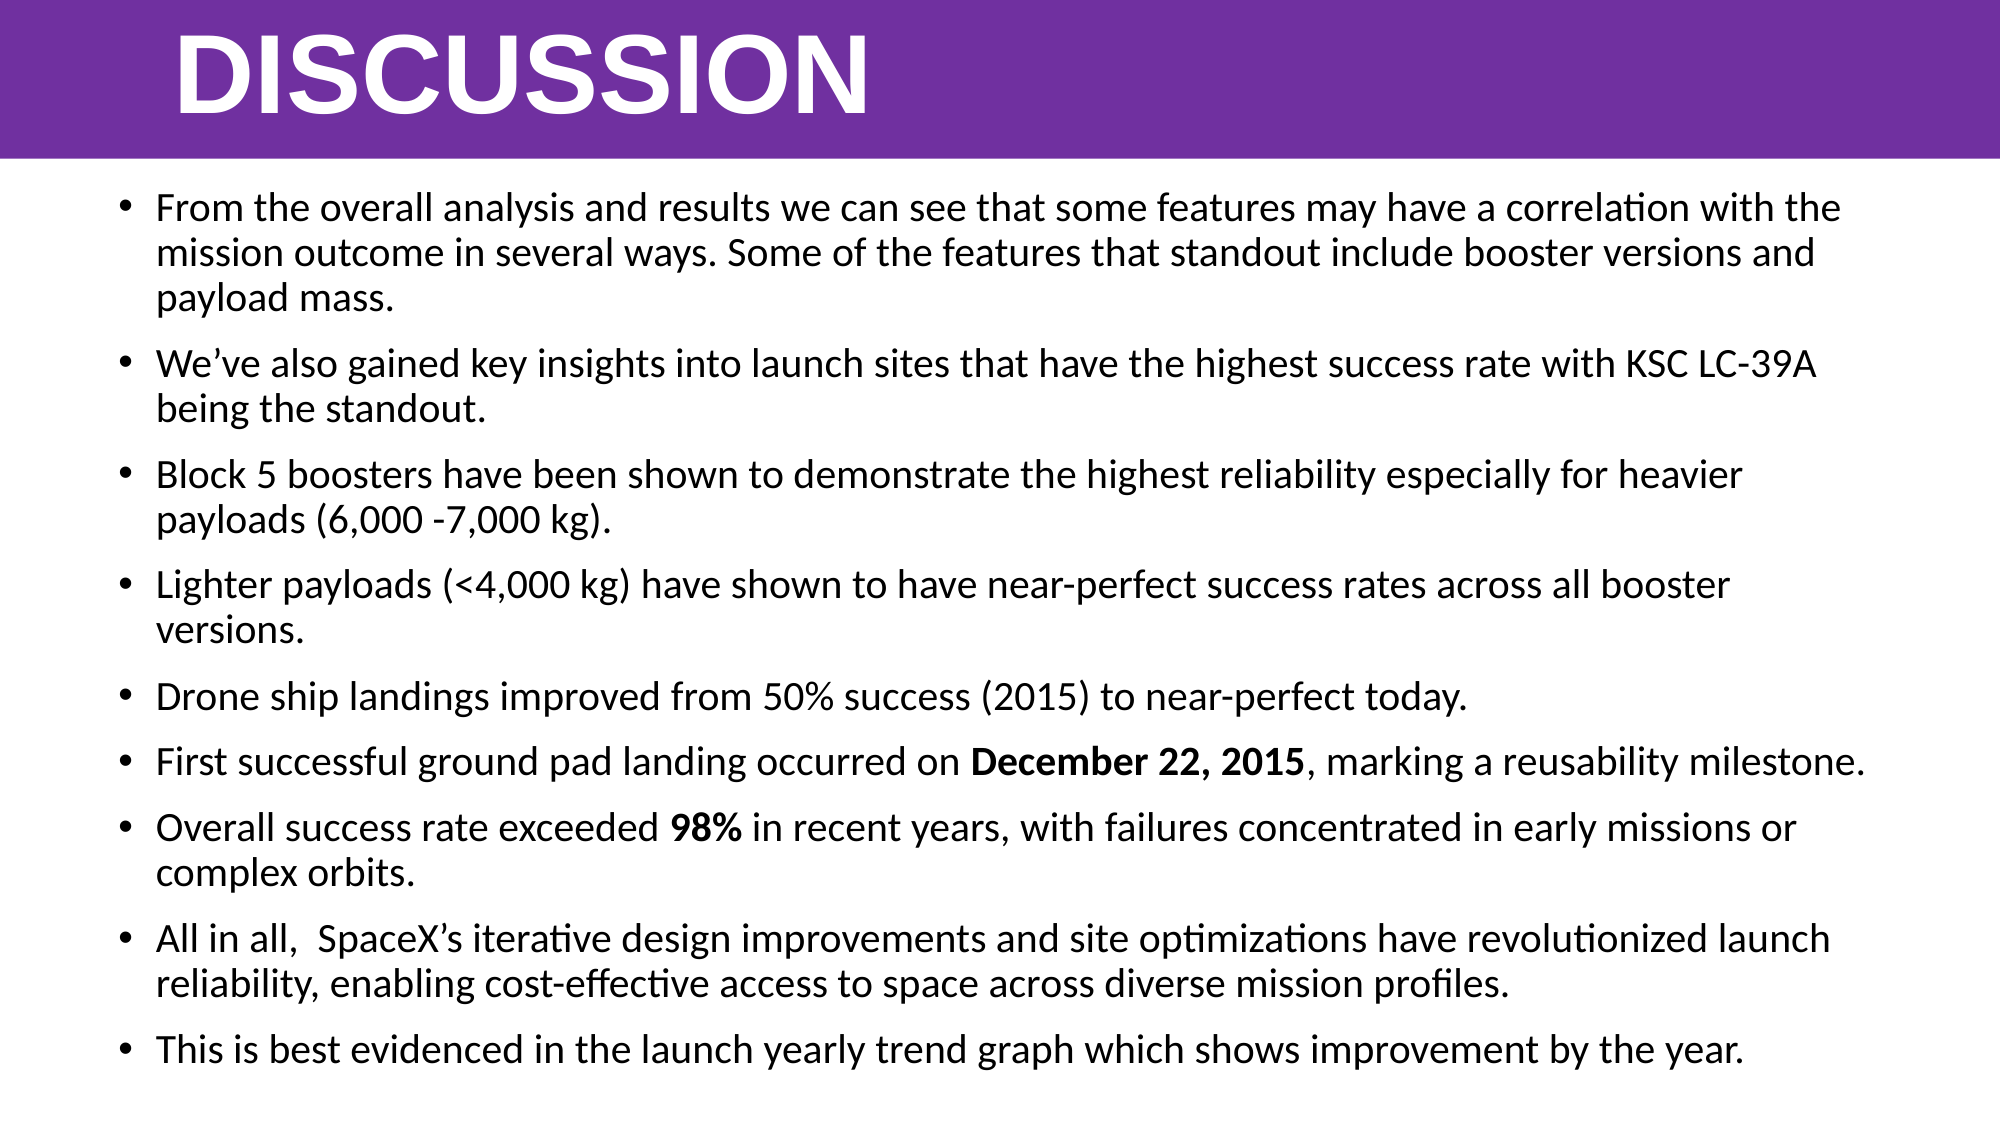

DISCUSSION
# Outline
From the overall analysis and results we can see that some features may have a correlation with the mission outcome in several ways. Some of the features that standout include booster versions and payload mass.
We’ve also gained key insights into launch sites that have the highest success rate with KSC LC-39A being the standout.
Block 5 boosters have been shown to demonstrate the highest reliability especially for heavier payloads (6,000 -7,000 kg).
Lighter payloads (<4,000 kg) have shown to have near-perfect success rates across all booster versions.
Drone ship landings improved from 50% success (2015) to near-perfect today.
First successful ground pad landing occurred on December 22, 2015, marking a reusability milestone.
Overall success rate exceeded 98% in recent years, with failures concentrated in early missions or complex orbits.
All in all,  SpaceX’s iterative design improvements and site optimizations have revolutionized launch reliability, enabling cost-effective access to space across diverse mission profiles.
This is best evidenced in the launch yearly trend graph which shows improvement by the year.